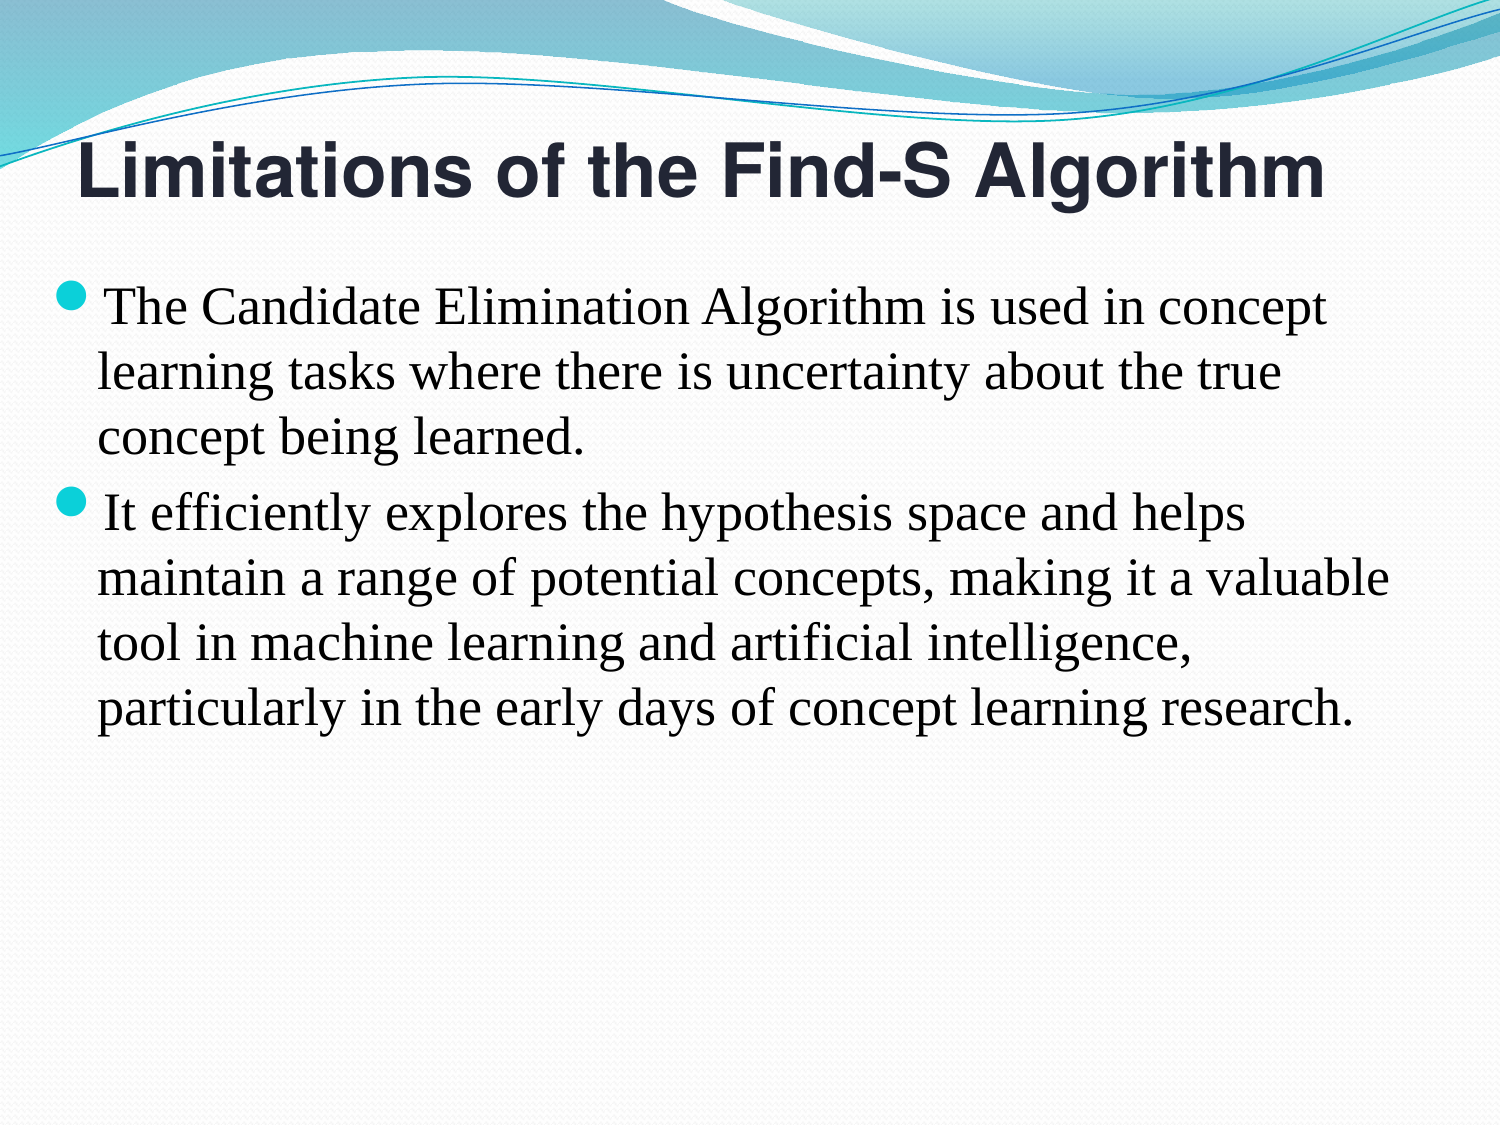

# Limitations of the Find-S Algorithm
The Candidate Elimination Algorithm is used in concept learning tasks where there is uncertainty about the true concept being learned.
It efficiently explores the hypothesis space and helps maintain a range of potential concepts, making it a valuable tool in machine learning and artificial intelligence, particularly in the early days of concept learning research.